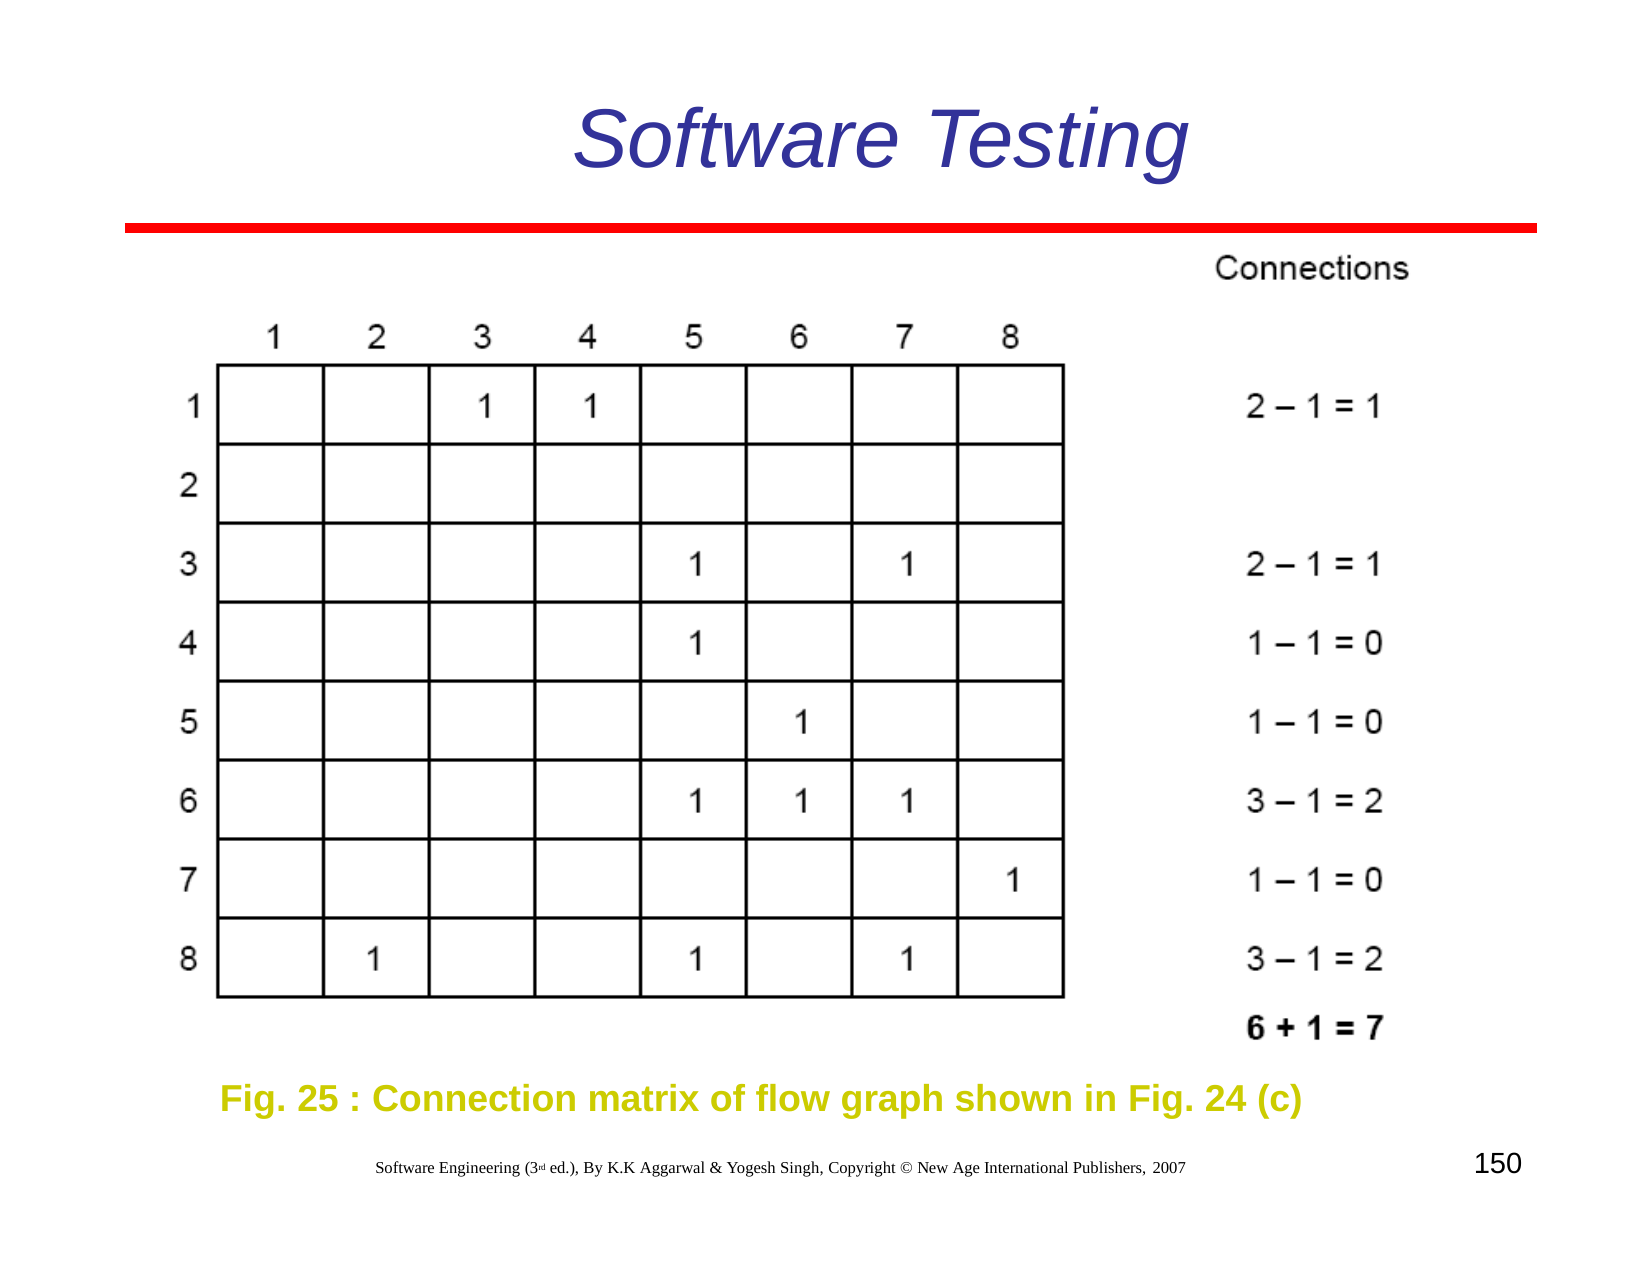

# Software Testing

Fig. 25 : Connection matrix of flow graph shown in Fig. 24 (c)
150
Software Engineering (3rd  ed.), By K.K Aggarwal & Yogesh Singh, Copyright © New Age International Publishers, 2007